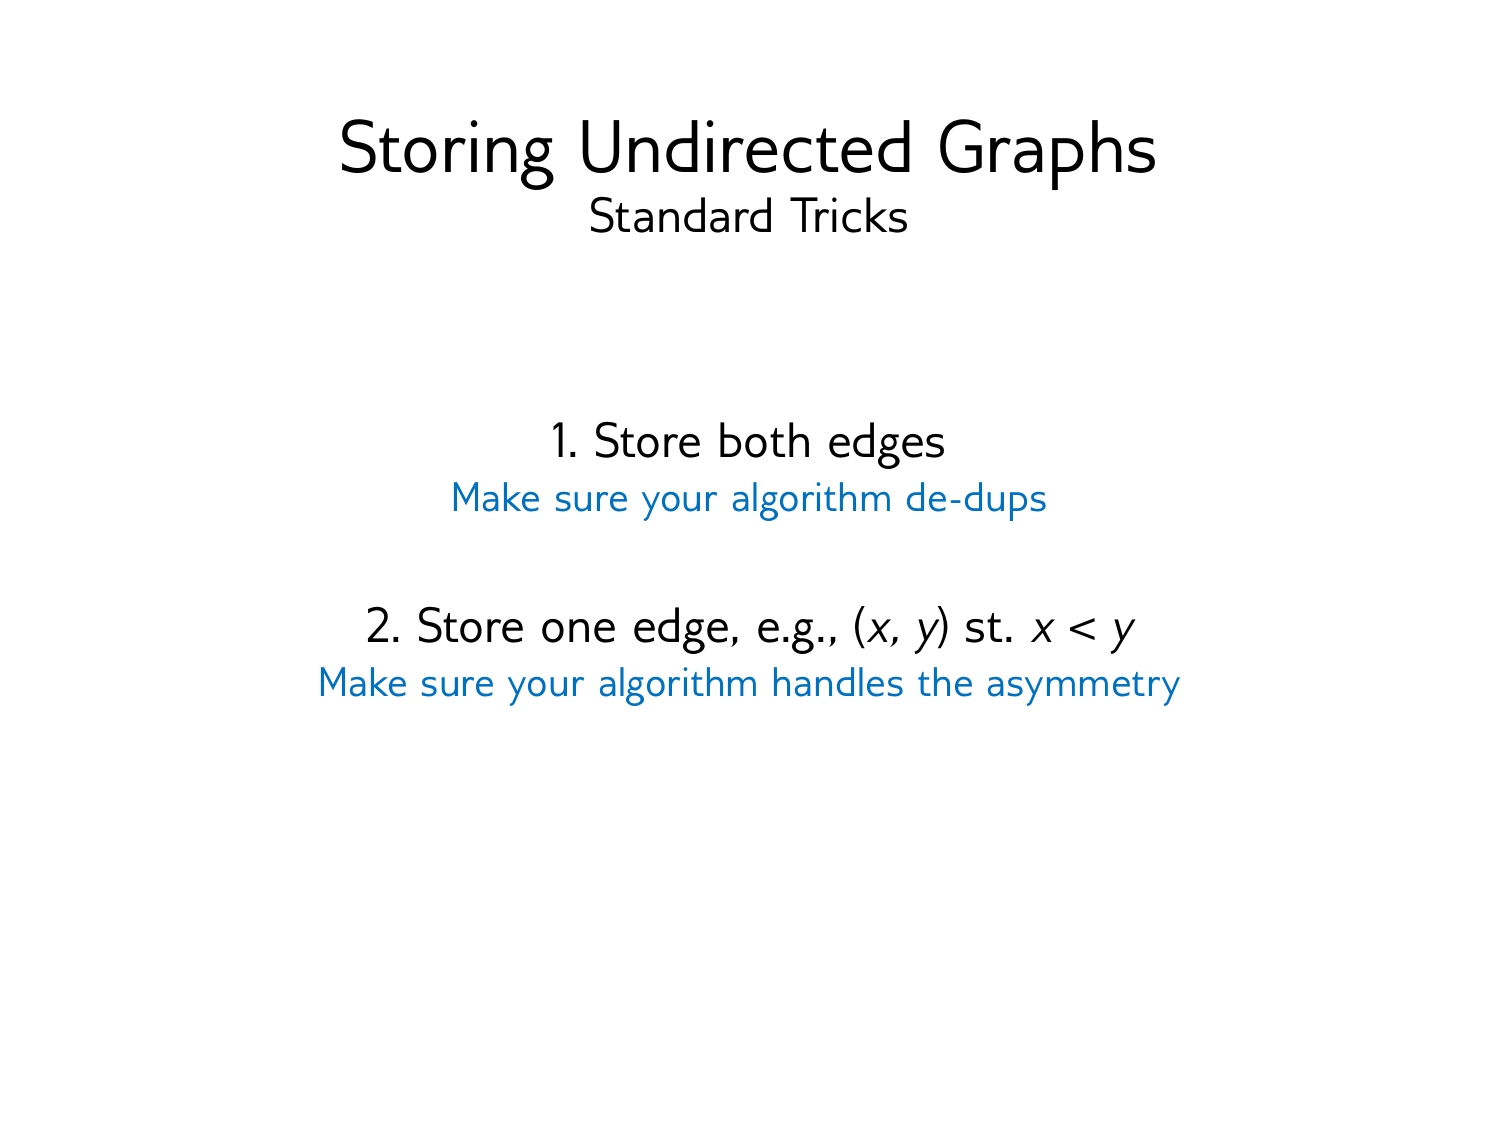

Storing Undirected Graphs
Standard Tricks
1. Store both edges
Make sure your algorithm de-dups
2. Store one edge, e.g., (x, y) st. x < y
Make sure your algorithm handles the asymmetry